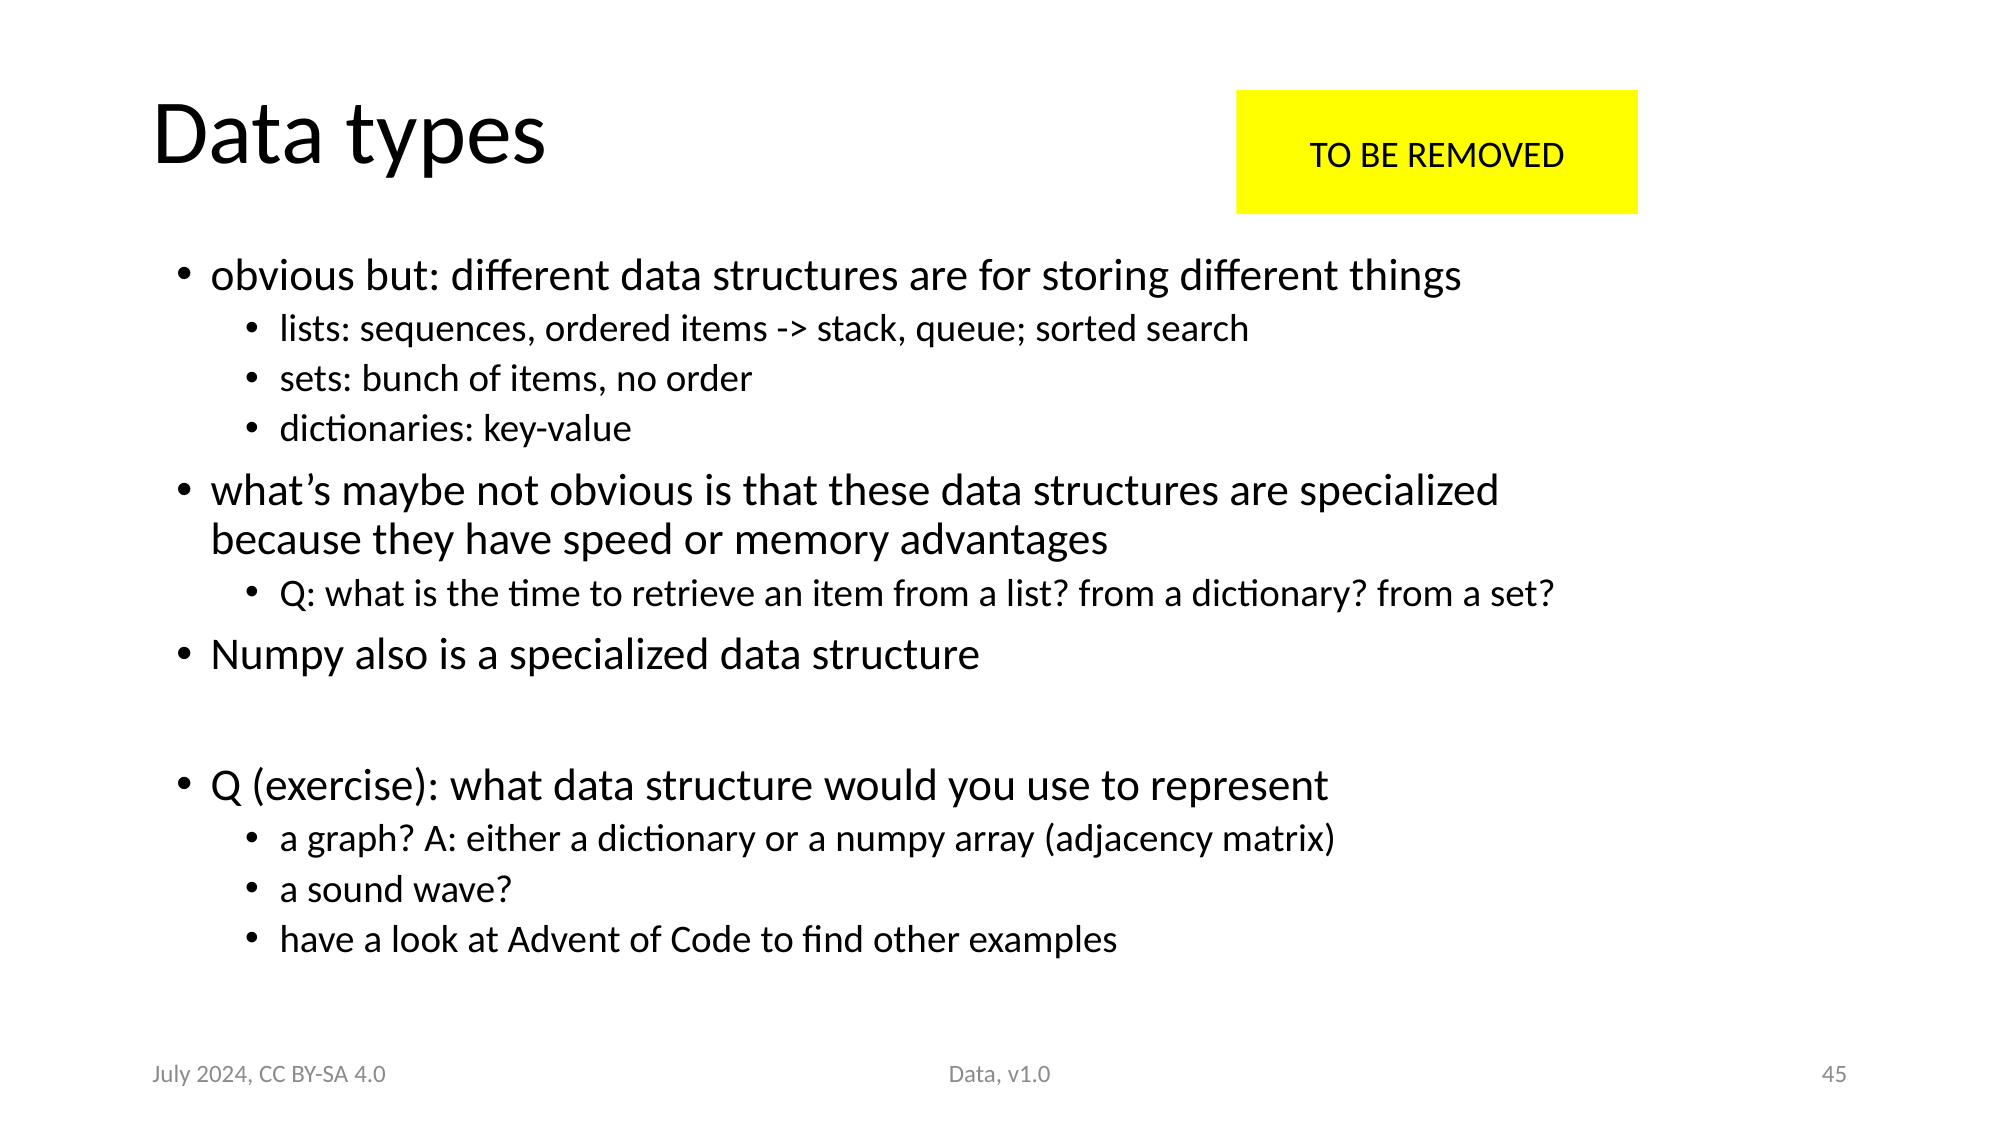

# Data types
TO BE REMOVED
obvious but: different data structures are for storing different things
lists: sequences, ordered items -> stack, queue; sorted search
sets: bunch of items, no order
dictionaries: key-value
what’s maybe not obvious is that these data structures are specialized because they have speed or memory advantages
Q: what is the time to retrieve an item from a list? from a dictionary? from a set?
Numpy also is a specialized data structure

Q (exercise): what data structure would you use to represent
a graph? A: either a dictionary or a numpy array (adjacency matrix)
a sound wave?
have a look at Advent of Code to find other examples

July 2024, CC BY-SA 4.0
Data, v1.0
45